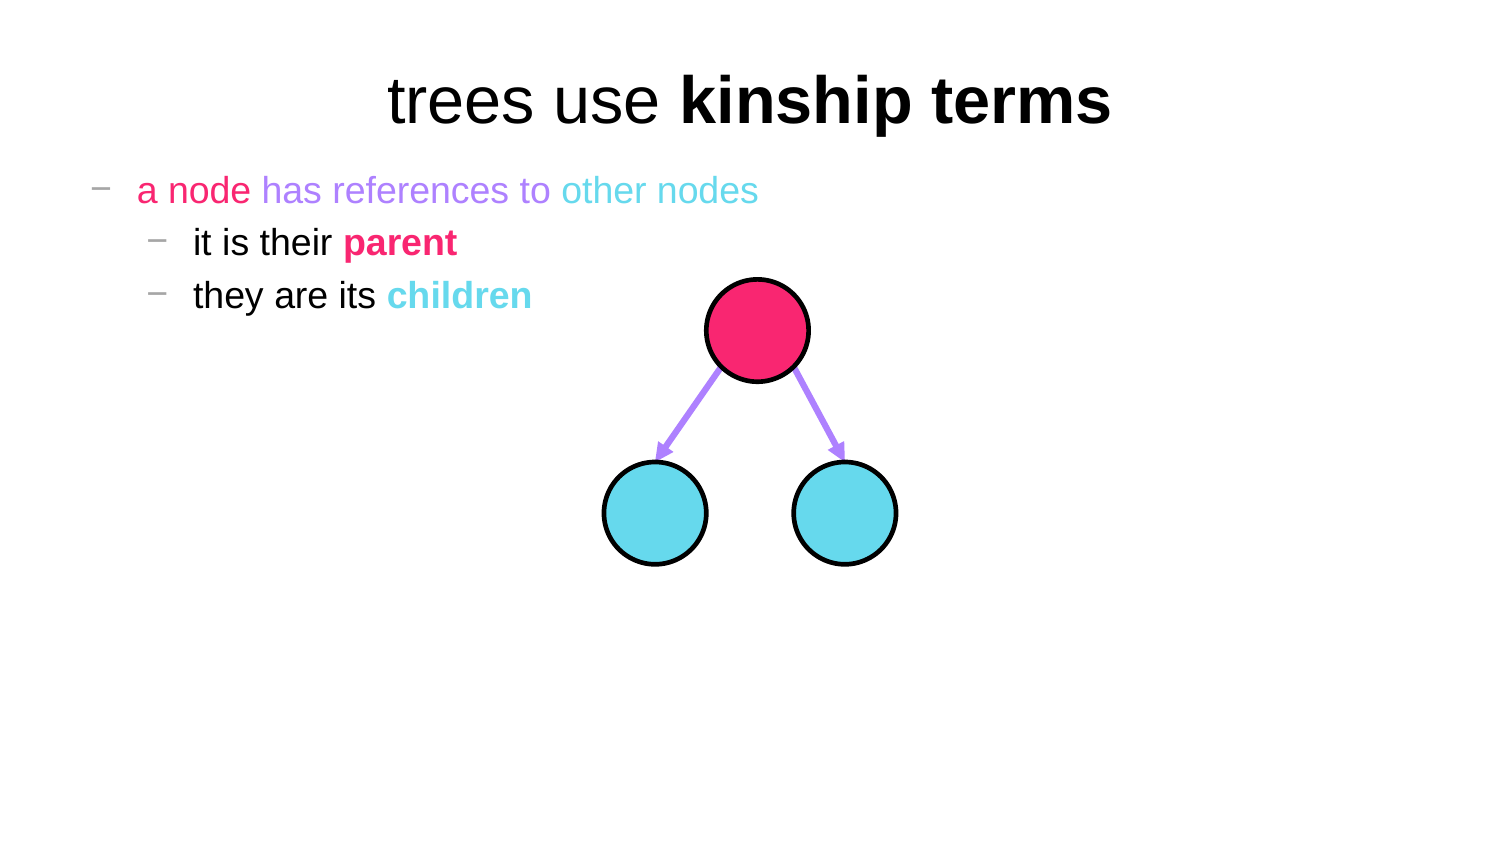

# trees use kinship terms
a node has references to other nodes
it is their parent
they are its children